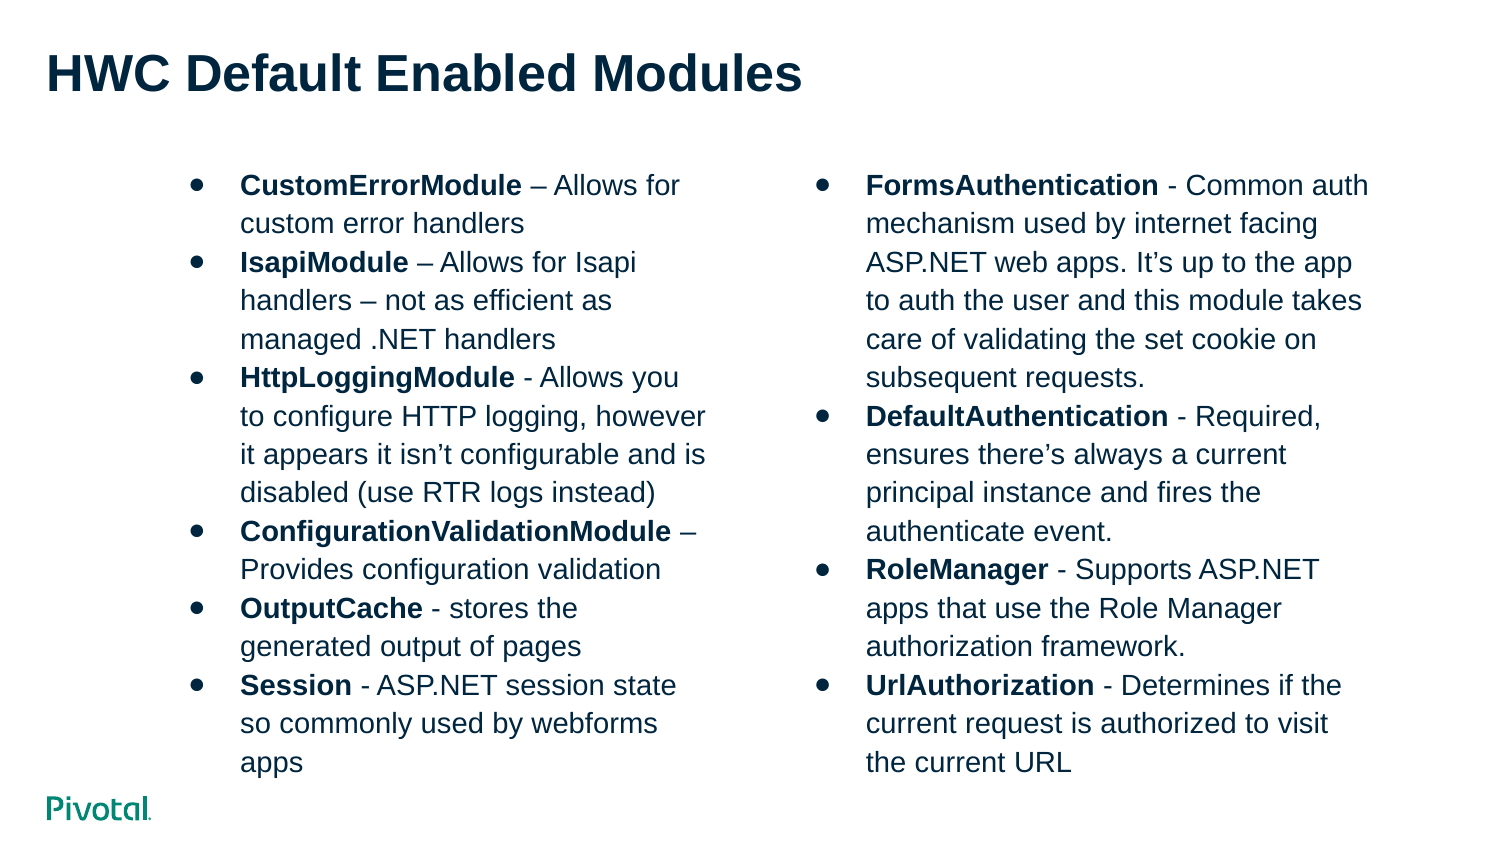

# HWC Default Enabled Modules
CustomErrorModule – Allows for custom error handlers
IsapiModule – Allows for Isapi handlers – not as efficient as managed .NET handlers
HttpLoggingModule - Allows you to configure HTTP logging, however it appears it isn’t configurable and is disabled (use RTR logs instead)
ConfigurationValidationModule – Provides configuration validation
OutputCache - stores the generated output of pages
Session - ASP.NET session state so commonly used by webforms apps
FormsAuthentication - Common auth mechanism used by internet facing ASP.NET web apps. It’s up to the app to auth the user and this module takes care of validating the set cookie on subsequent requests.
DefaultAuthentication - Required, ensures there’s always a current principal instance and fires the authenticate event.
RoleManager - Supports ASP.NET apps that use the Role Manager authorization framework.
UrlAuthorization - Determines if the current request is authorized to visit the current URL